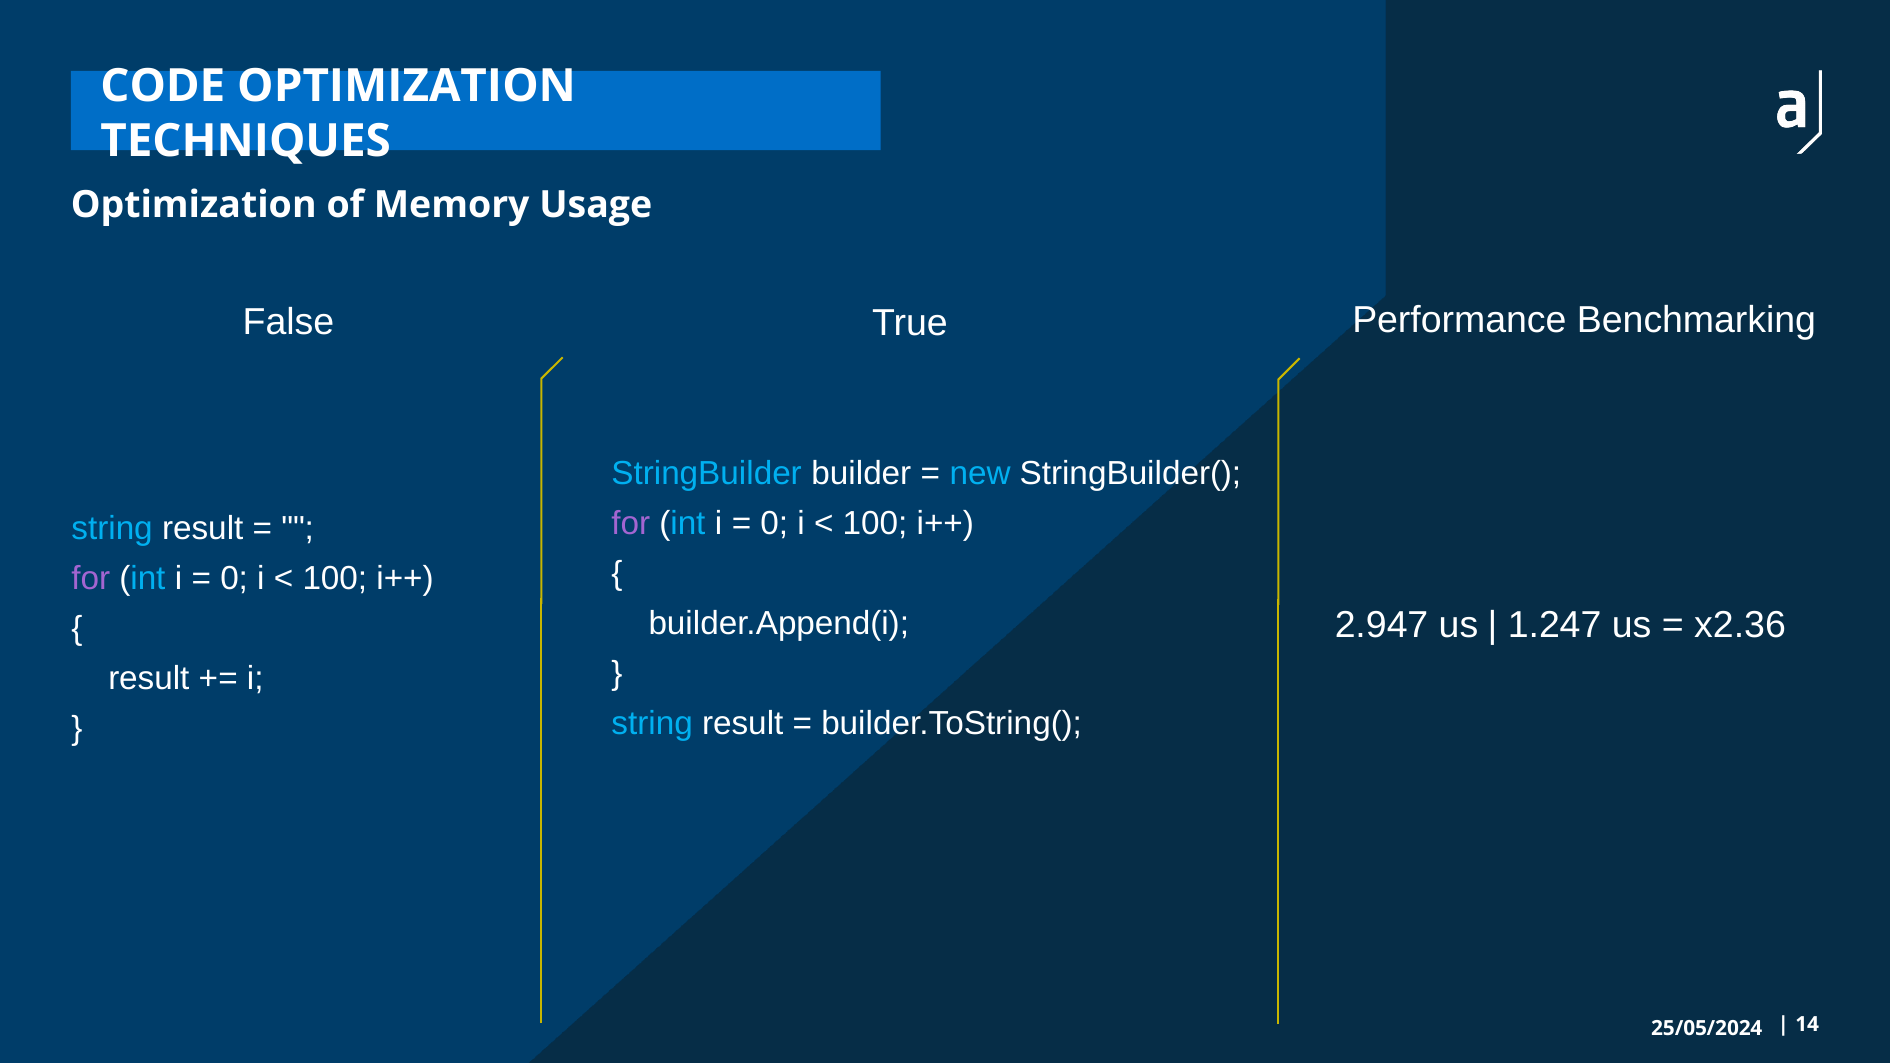

# Code Optimization Techniques
Optimization of Memory Usage
Performance Benchmarking
False
True
StringBuilder builder = new StringBuilder();
for (int i = 0; i < 100; i++)
{
    builder.Append(i);
}
string result = builder.ToString();
string result = "";
for (int i = 0; i < 100; i++)
{
    result += i;
}
2.947 us
| 1.247 us = x2.36

25/05/2024
|	14